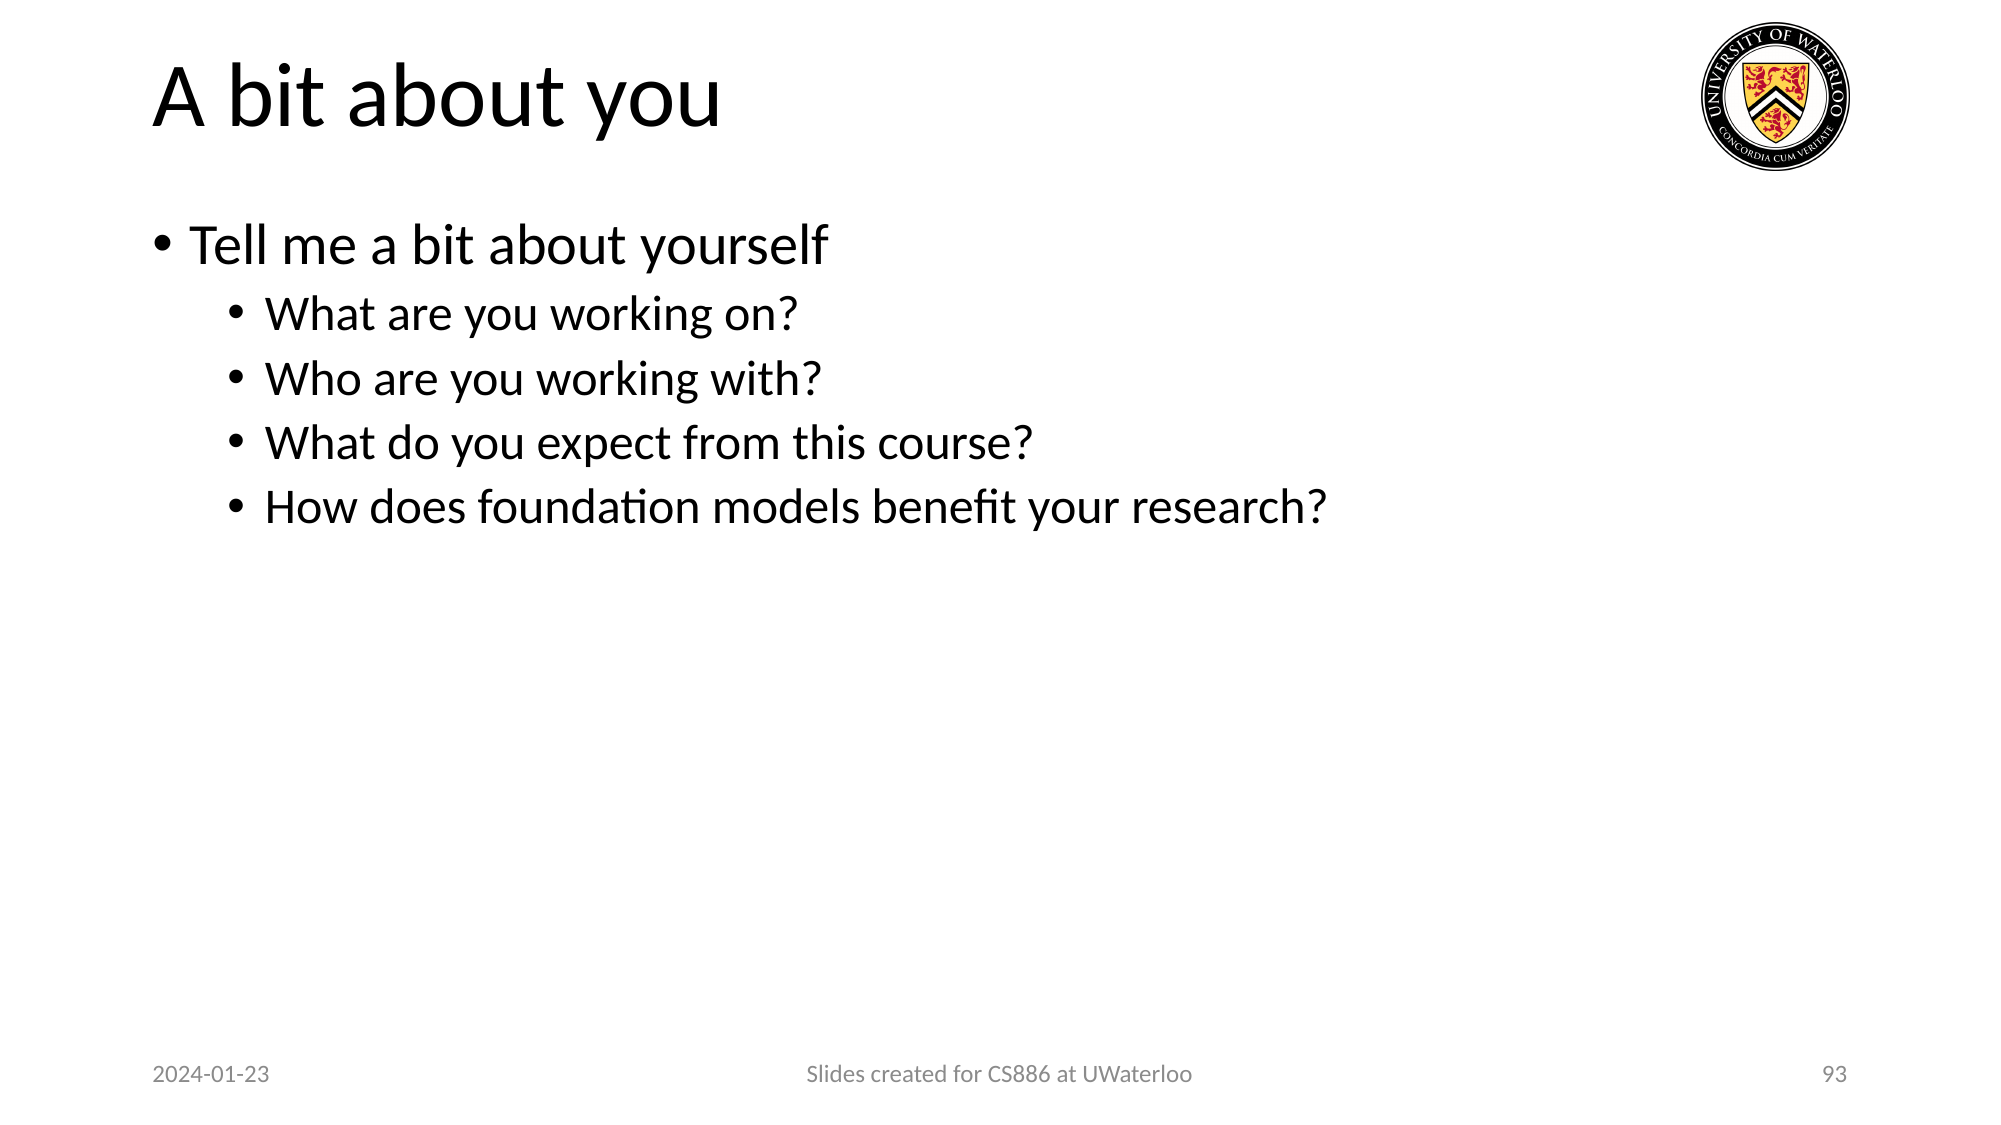

# A bit about you
Tell me a bit about yourself
What are you working on?
Who are you working with?
What do you expect from this course?
How does foundation models benefit your research?
2024-01-23
Slides created for CS886 at UWaterloo
93